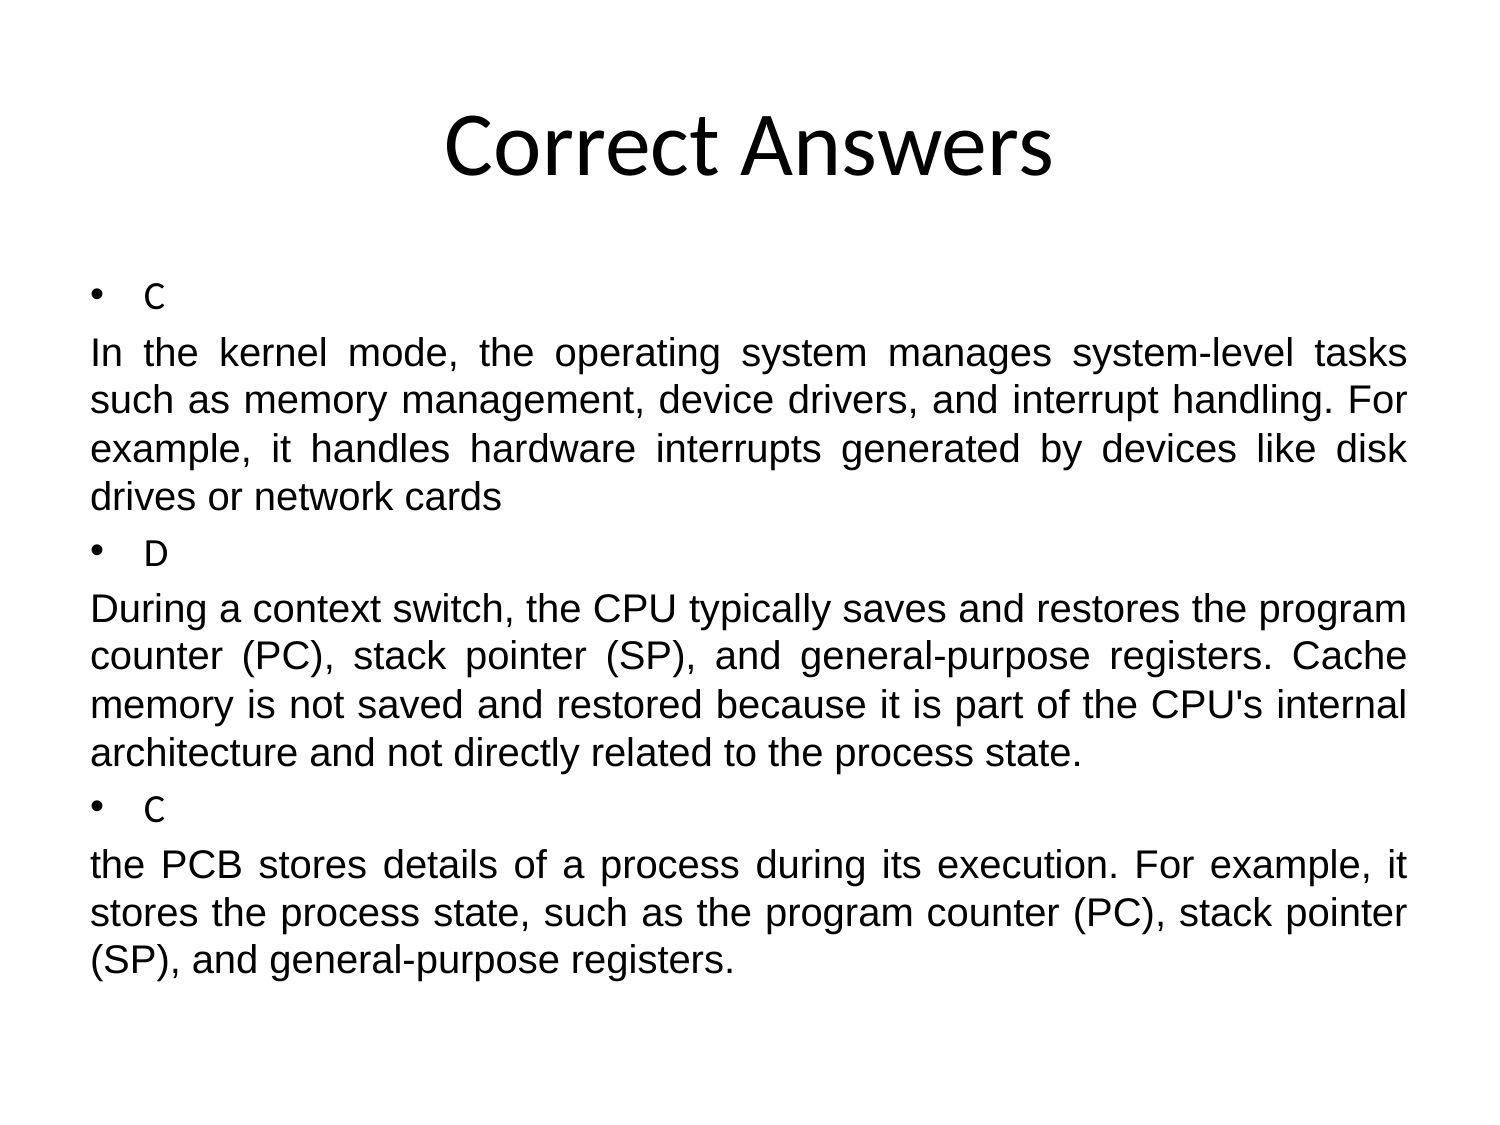

# Correct Answers
C
In the kernel mode, the operating system manages system-level tasks such as memory management, device drivers, and interrupt handling. For example, it handles hardware interrupts generated by devices like disk drives or network cards
D
During a context switch, the CPU typically saves and restores the program counter (PC), stack pointer (SP), and general-purpose registers. Cache memory is not saved and restored because it is part of the CPU's internal architecture and not directly related to the process state.
C
the PCB stores details of a process during its execution. For example, it stores the process state, such as the program counter (PC), stack pointer (SP), and general-purpose registers.